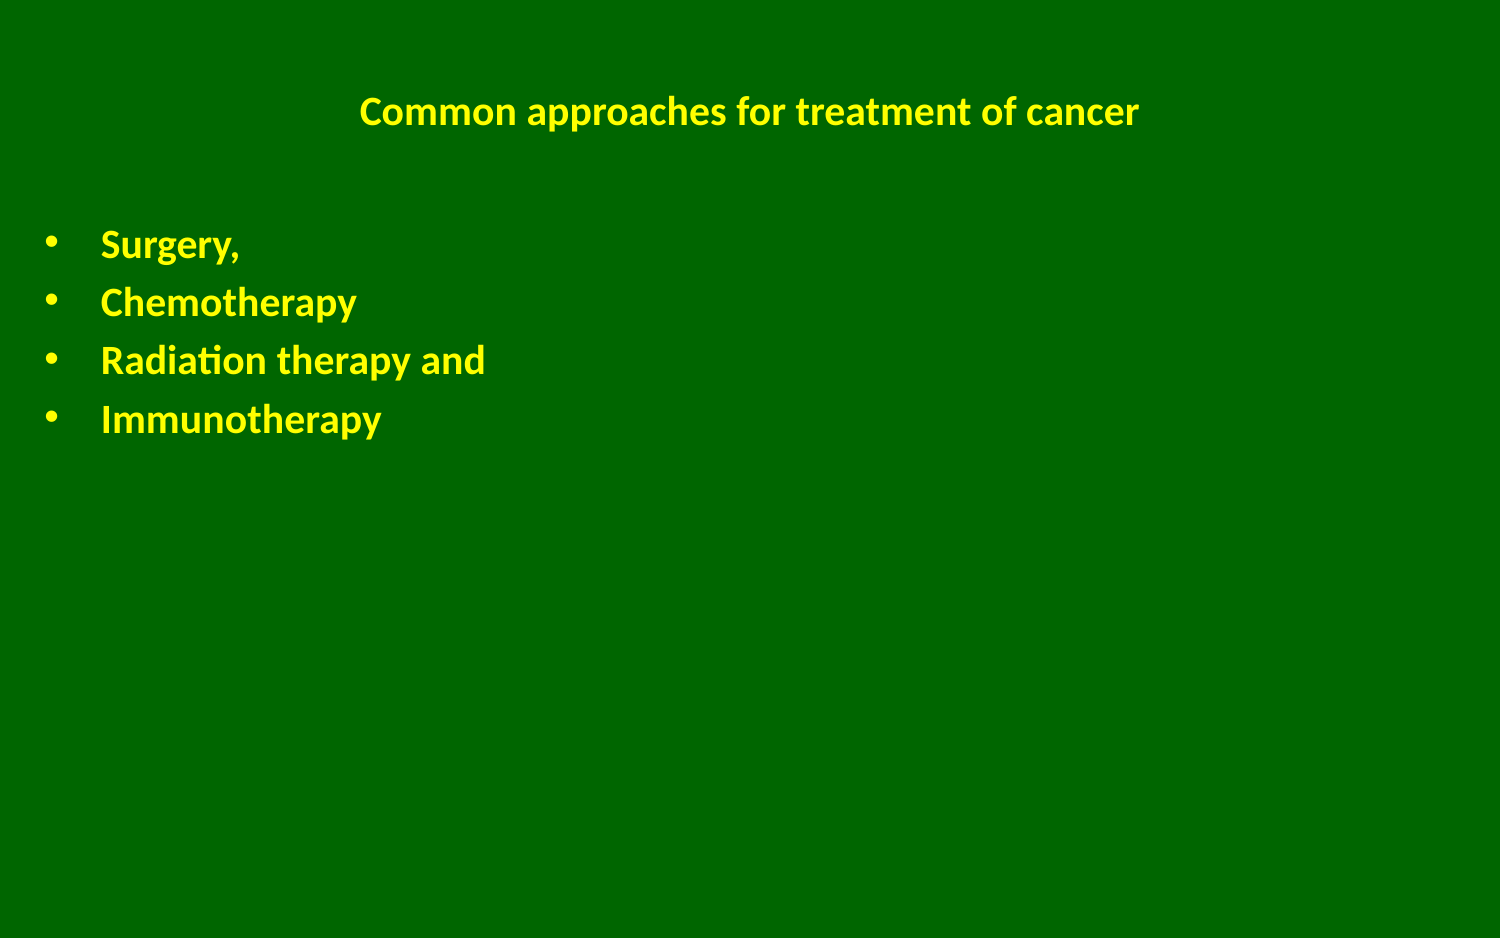

# Common approaches for treatment of cancer
Surgery,
Chemotherapy
Radiation therapy and
Immunotherapy